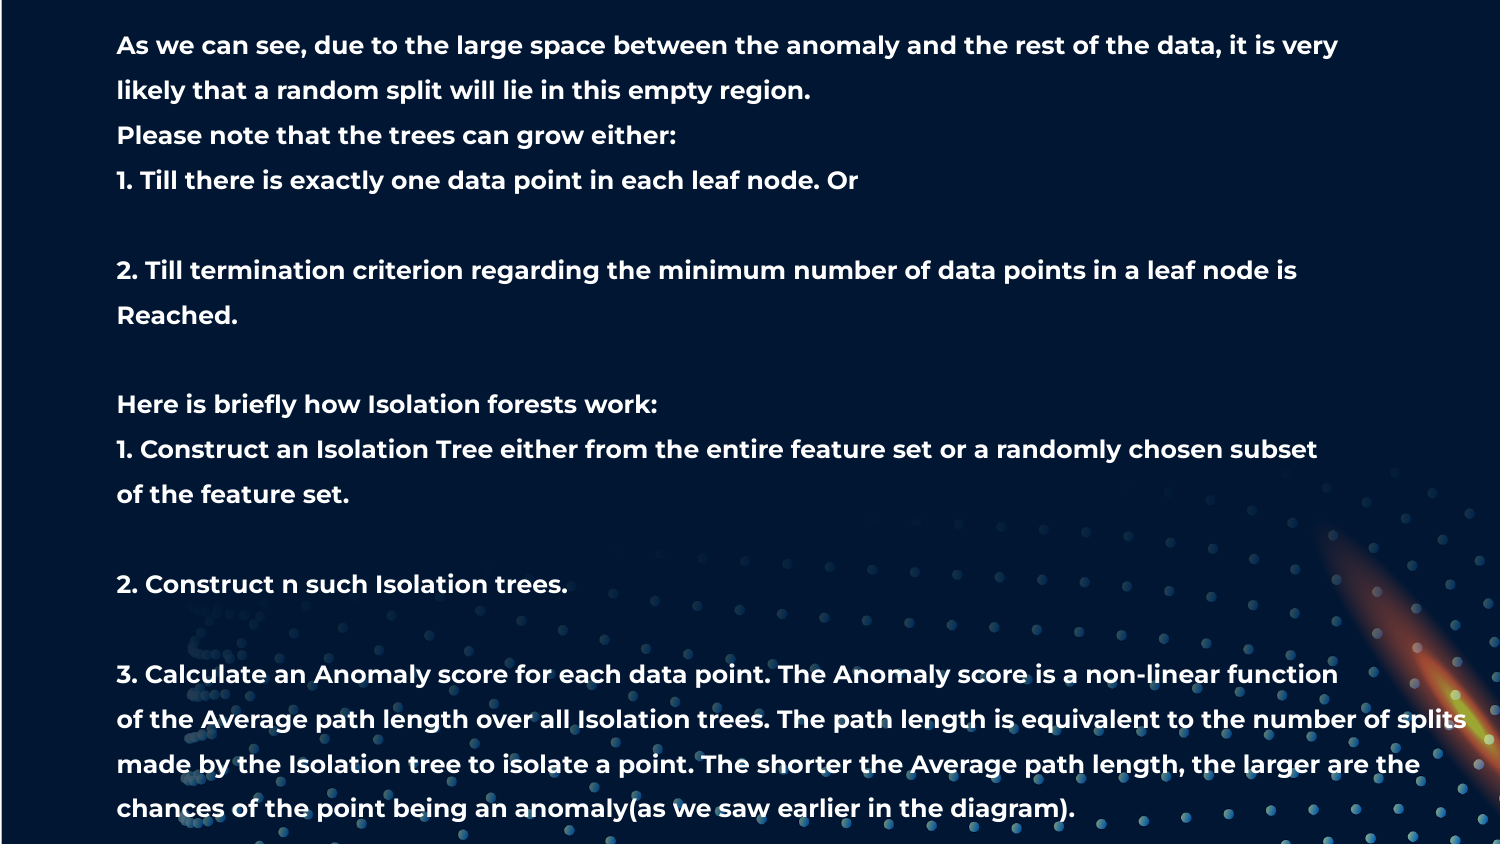

As we can see, due to the large space between the anomaly and the rest of the data, it is very
likely that a random split will lie in this empty region.
Please note that the trees can grow either:
1. Till there is exactly one data point in each leaf node. Or

2. Till termination criterion regarding the minimum number of data points in a leaf node is
Reached.

Here is briefly how Isolation forests work:
1. Construct an Isolation Tree either from the entire feature set or a randomly chosen subset
of the feature set.

2. Construct n such Isolation trees.

3. Calculate an Anomaly score for each data point. The Anomaly score is a non-linear function
of the Average path length over all Isolation trees. The path length is equivalent to the number of splits made by the Isolation tree to isolate a point. The shorter the Average path length, the larger are the chances of the point being an anomaly(as we saw earlier in the diagram).